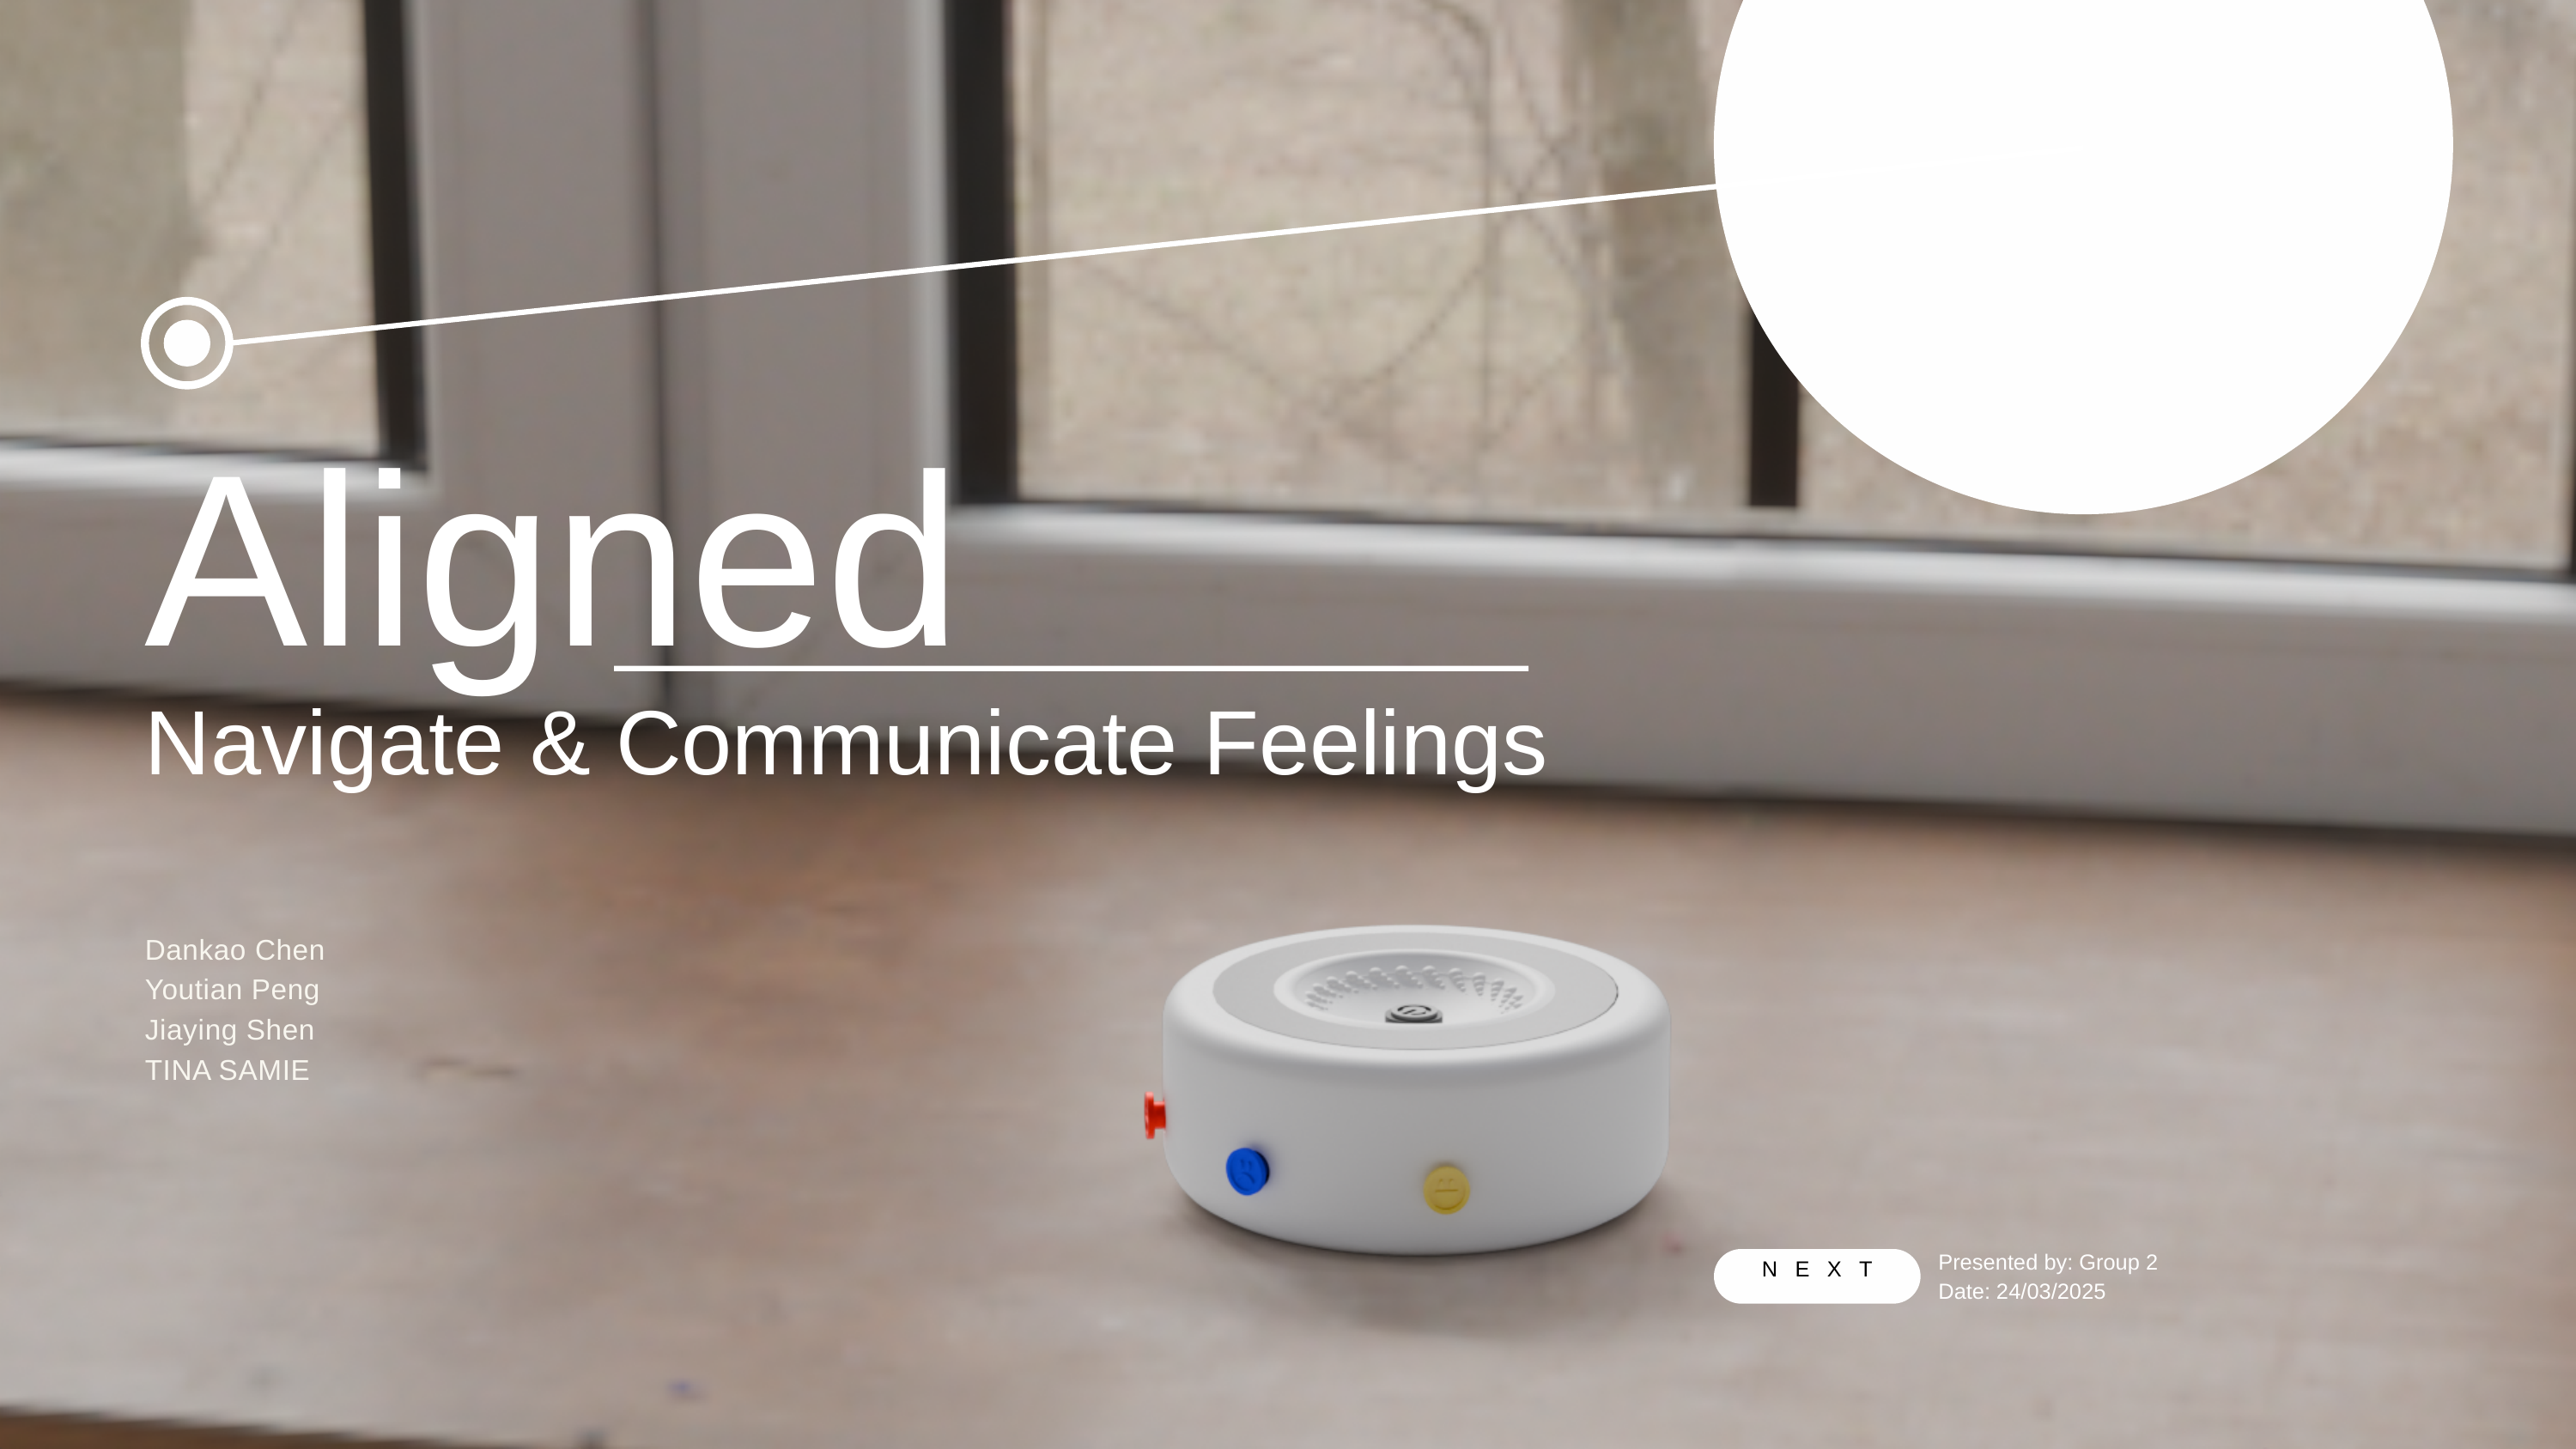

Aligned
Navigate & Communicate Feelings

Dankao Chen
Youtian Peng
Jiaying Shen
TINA SAMIE
Presented by: Group 2

NEXT
Date: 24/03/2025